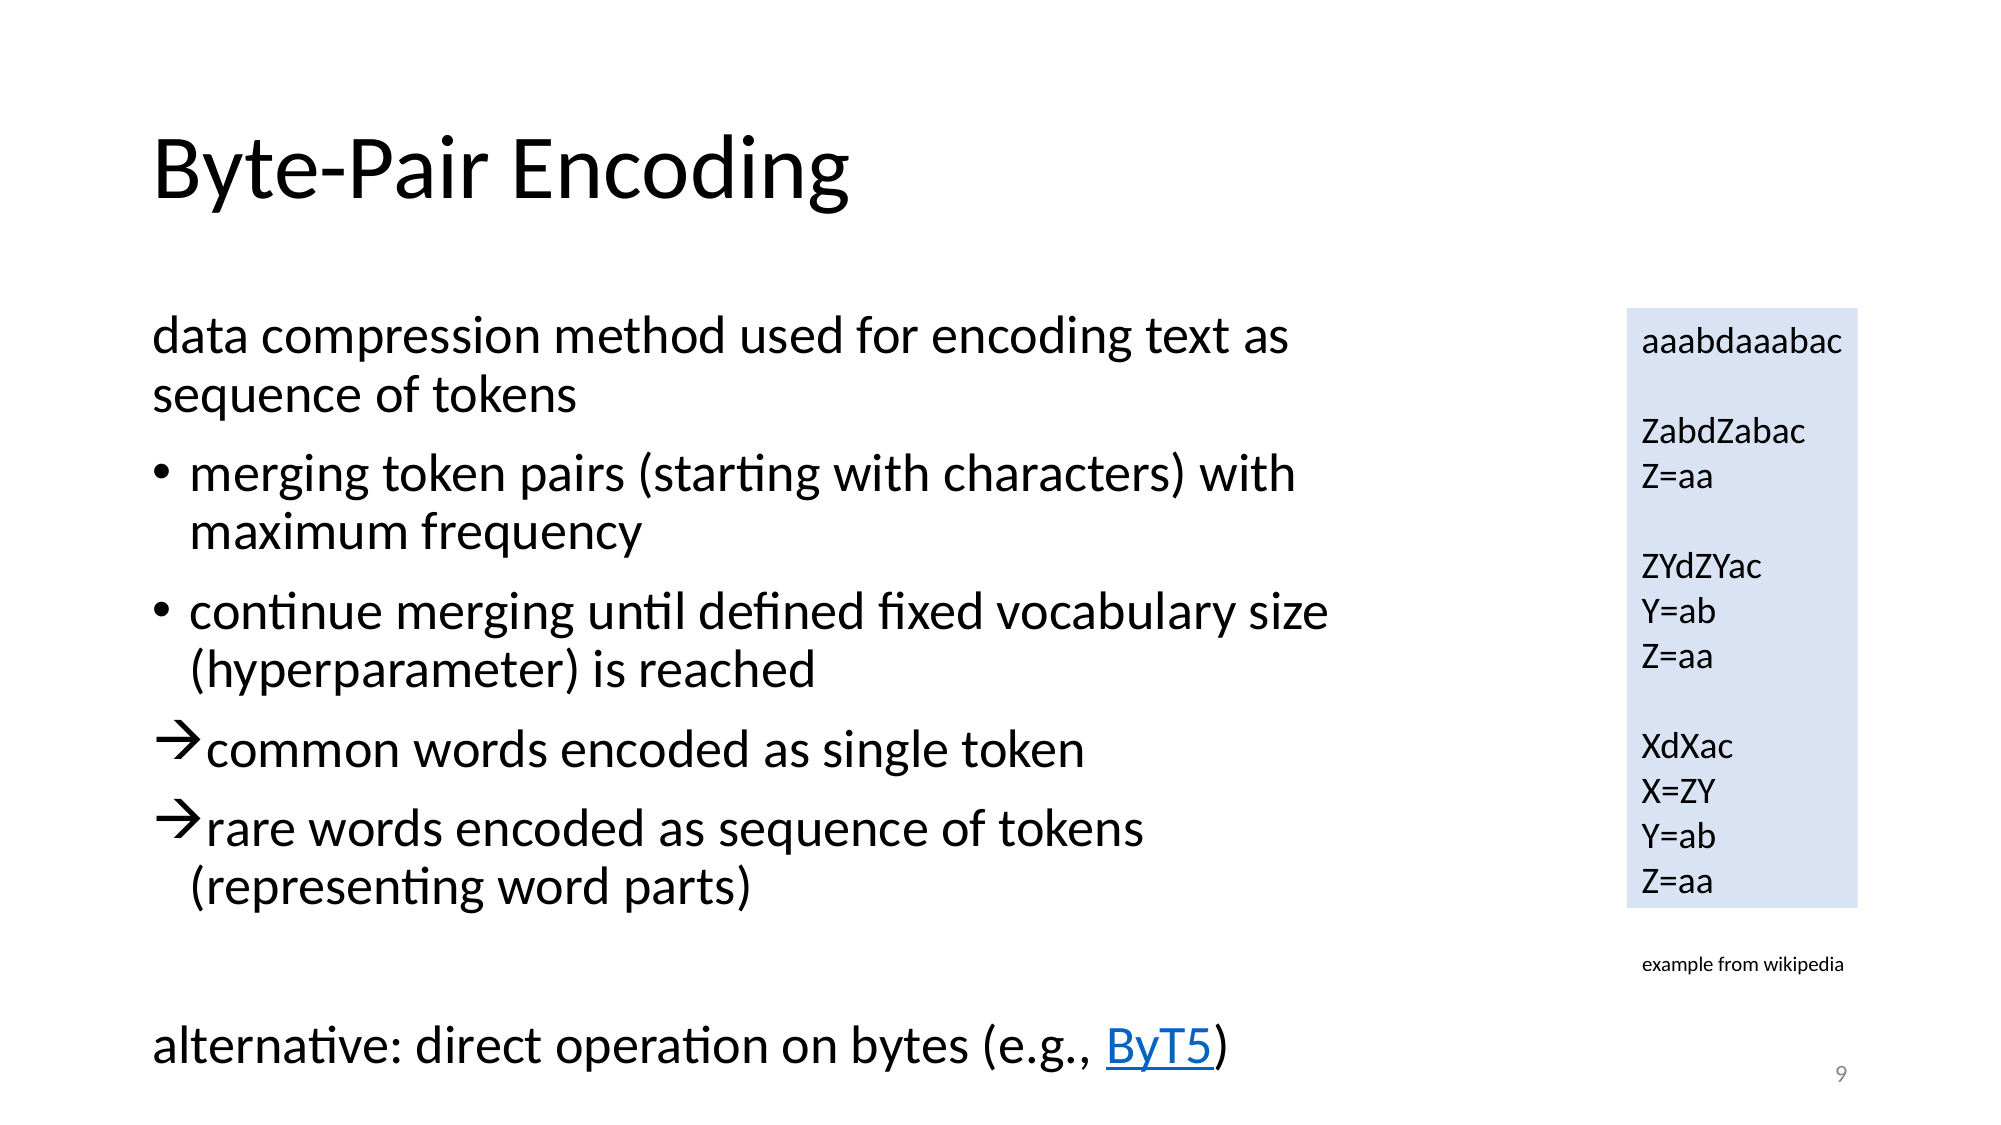

# Byte-Pair Encoding
data compression method used for encoding text as sequence of tokens
merging token pairs (starting with characters) with maximum frequency
continue merging until defined fixed vocabulary size (hyperparameter) is reached
common words encoded as single token
rare words encoded as sequence of tokens (representing word parts)

alternative: direct operation on bytes (e.g., ByT5)
aaabdaaabac

ZabdZabac
Z=aa

ZYdZYac
Y=ab
Z=aa

XdXac
X=ZY
Y=ab
Z=aa
example from wikipedia
9